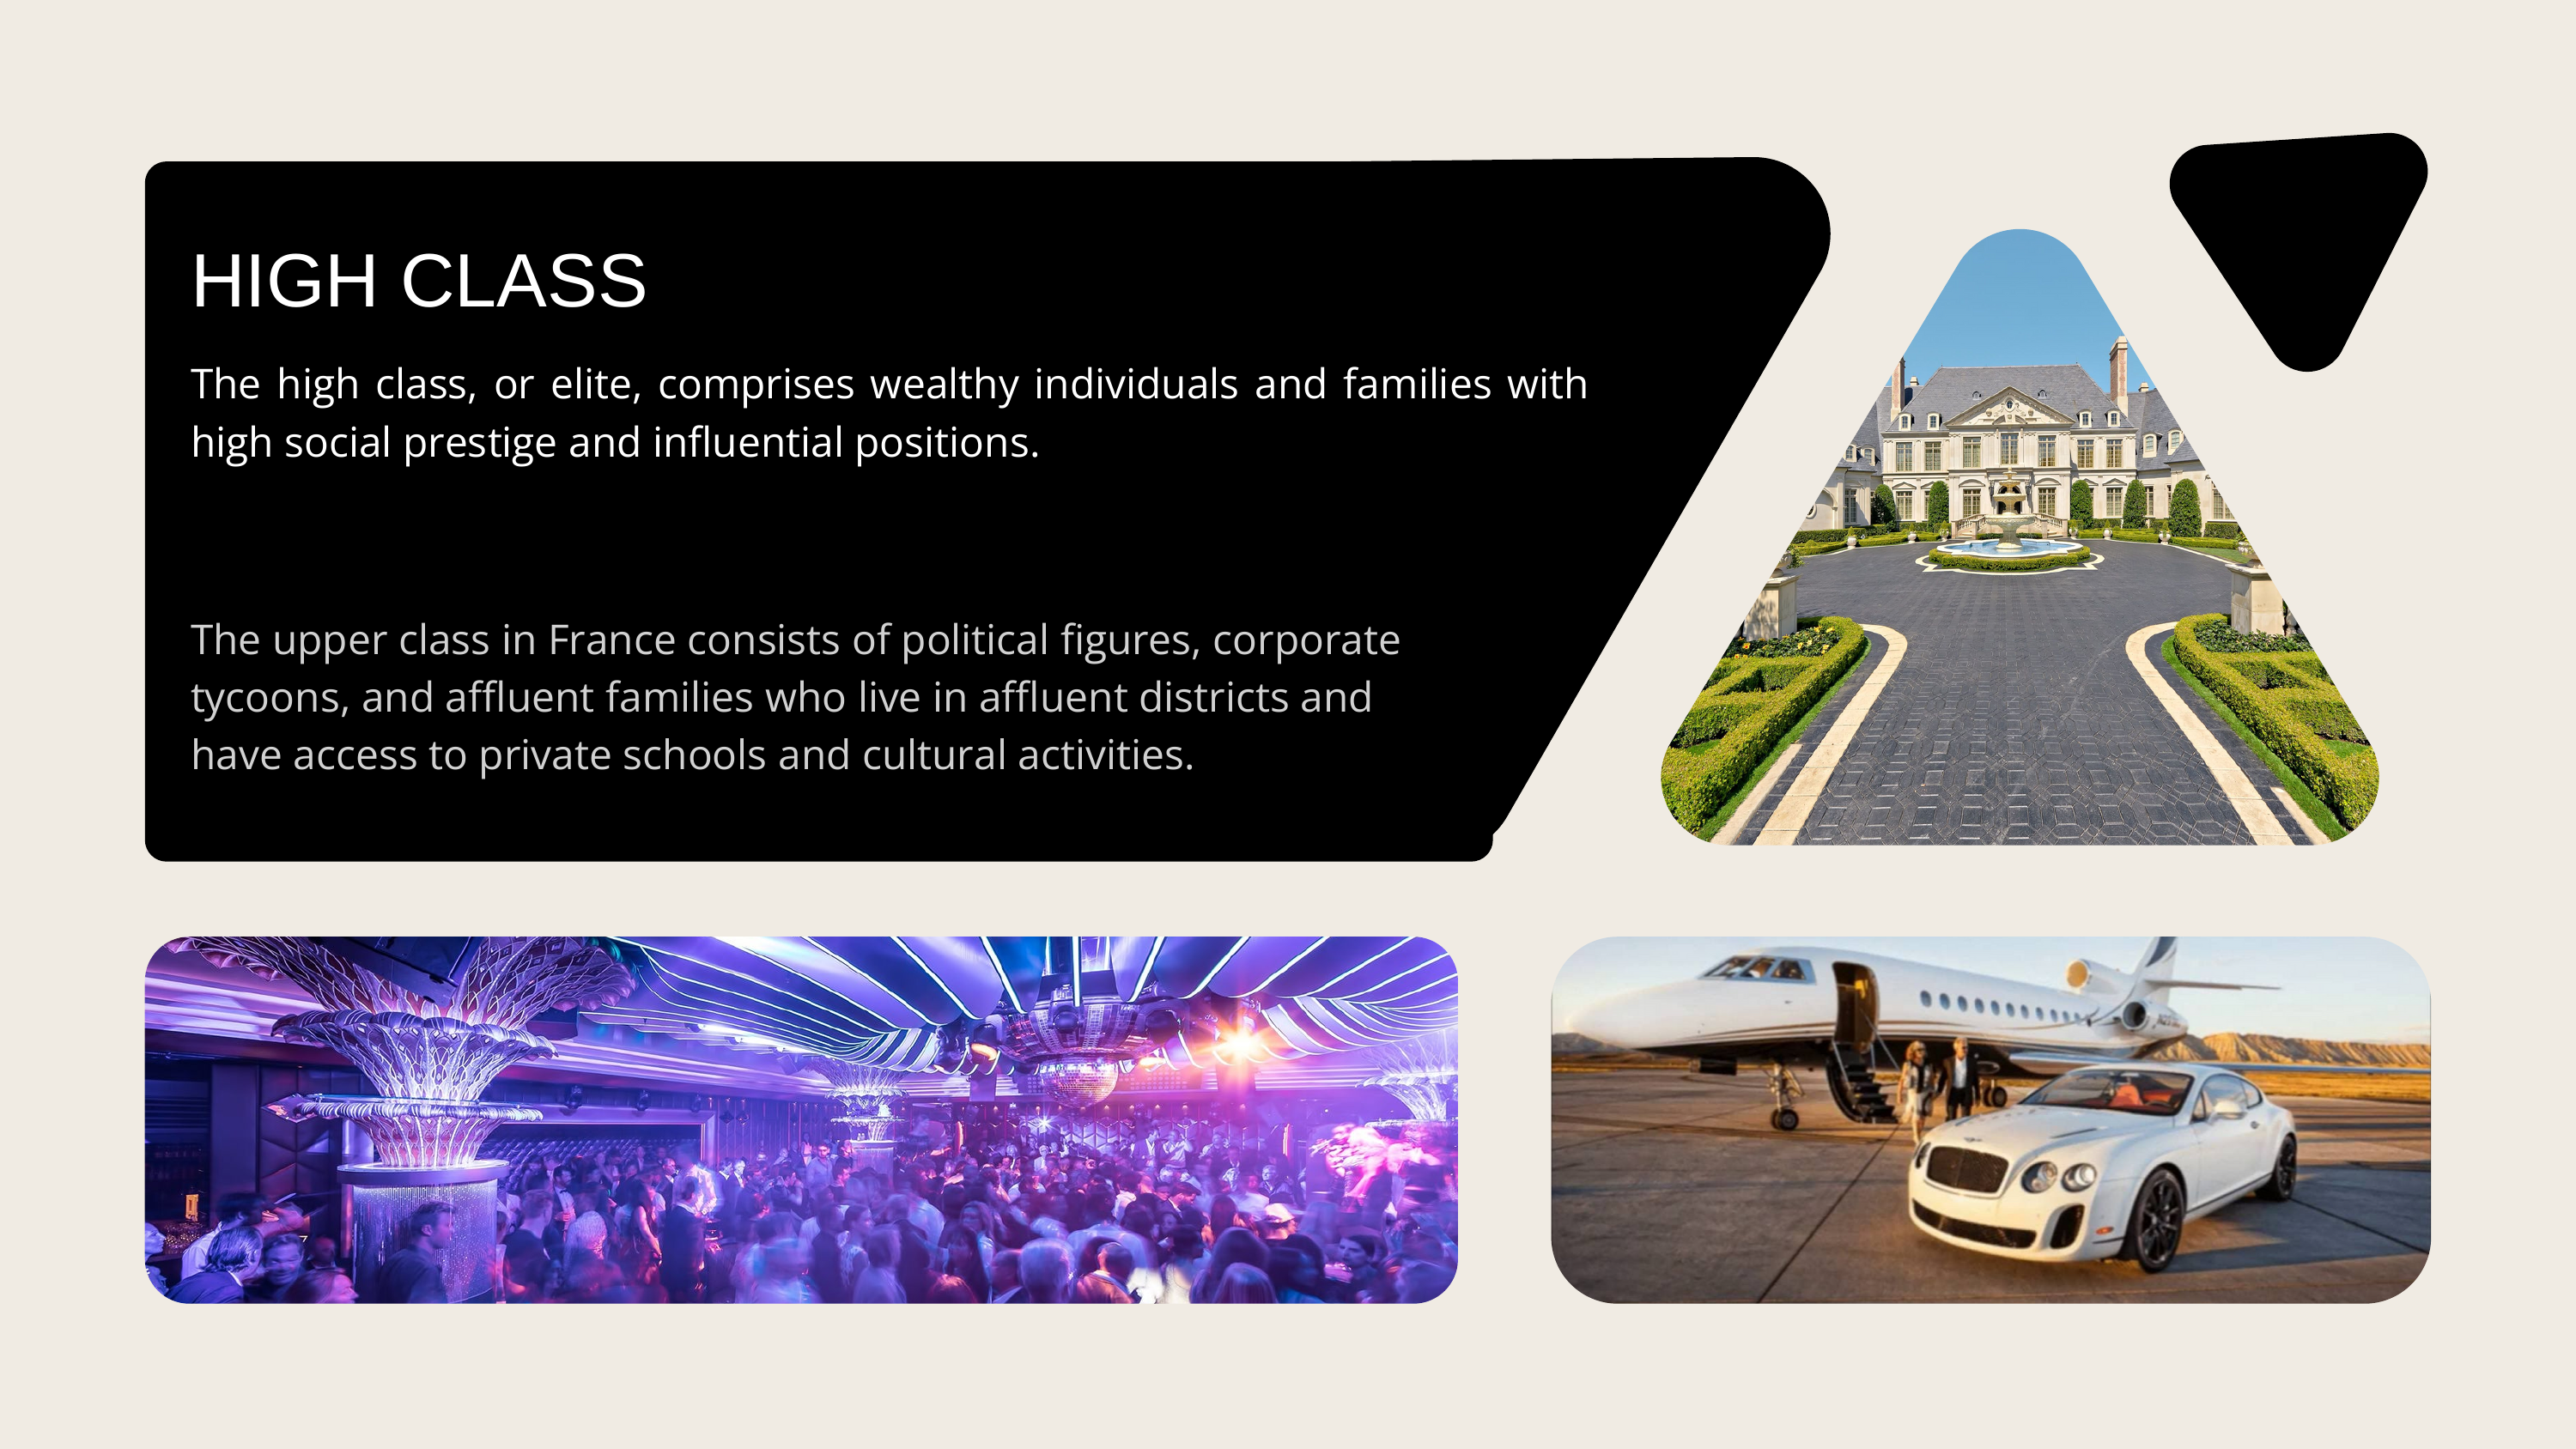

HIGH CLASS
The high class, or elite, comprises wealthy individuals and families with high social prestige and influential positions.
The upper class in France consists of political figures, corporate tycoons, and affluent families who live in affluent districts and have access to private schools and cultural activities.